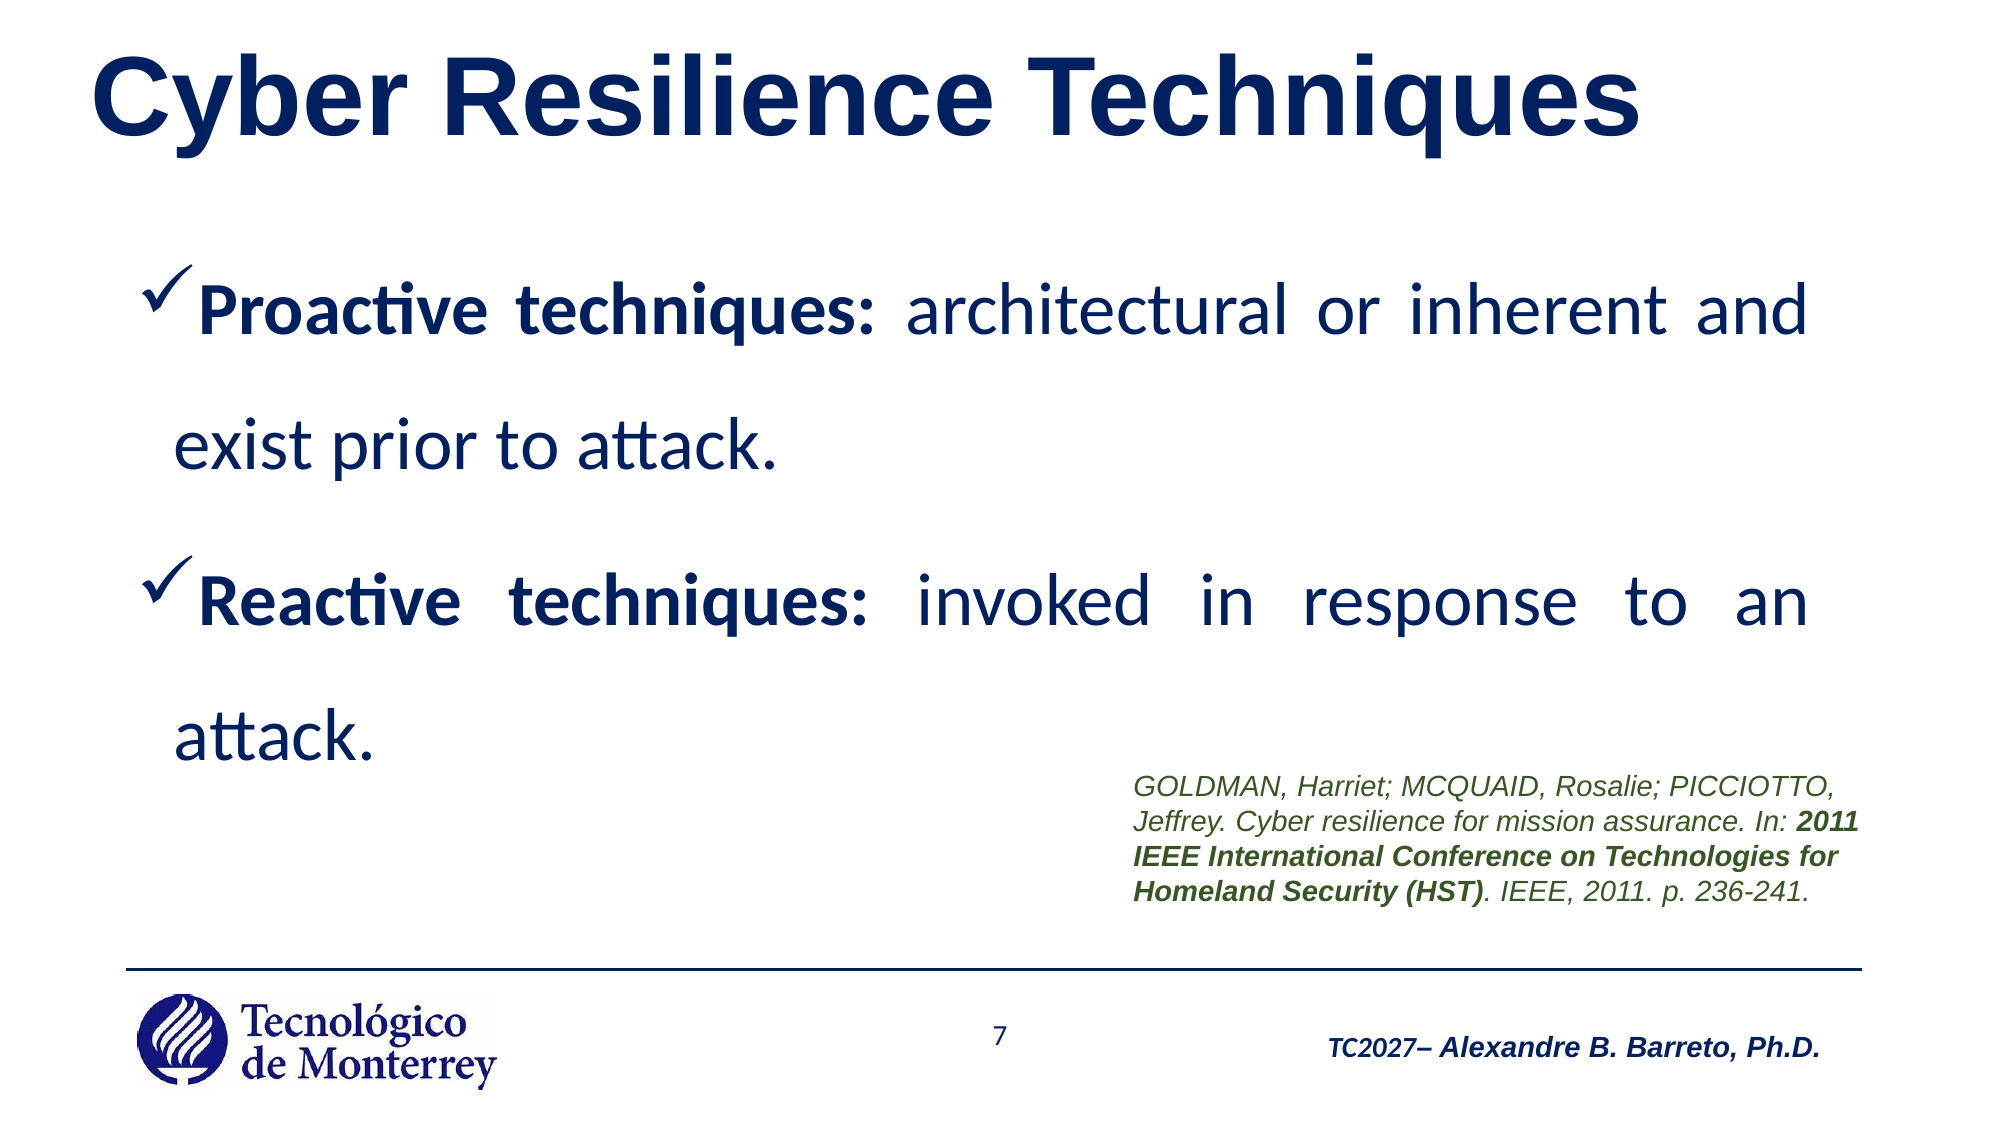

# Cyber Resilience Techniques
Proactive techniques: architectural or inherent and exist prior to attack.
Reactive techniques: invoked in response to an attack.
GOLDMAN, Harriet; MCQUAID, Rosalie; PICCIOTTO, Jeffrey. Cyber resilience for mission assurance. In: 2011 IEEE International Conference on Technologies for Homeland Security (HST). IEEE, 2011. p. 236-241.